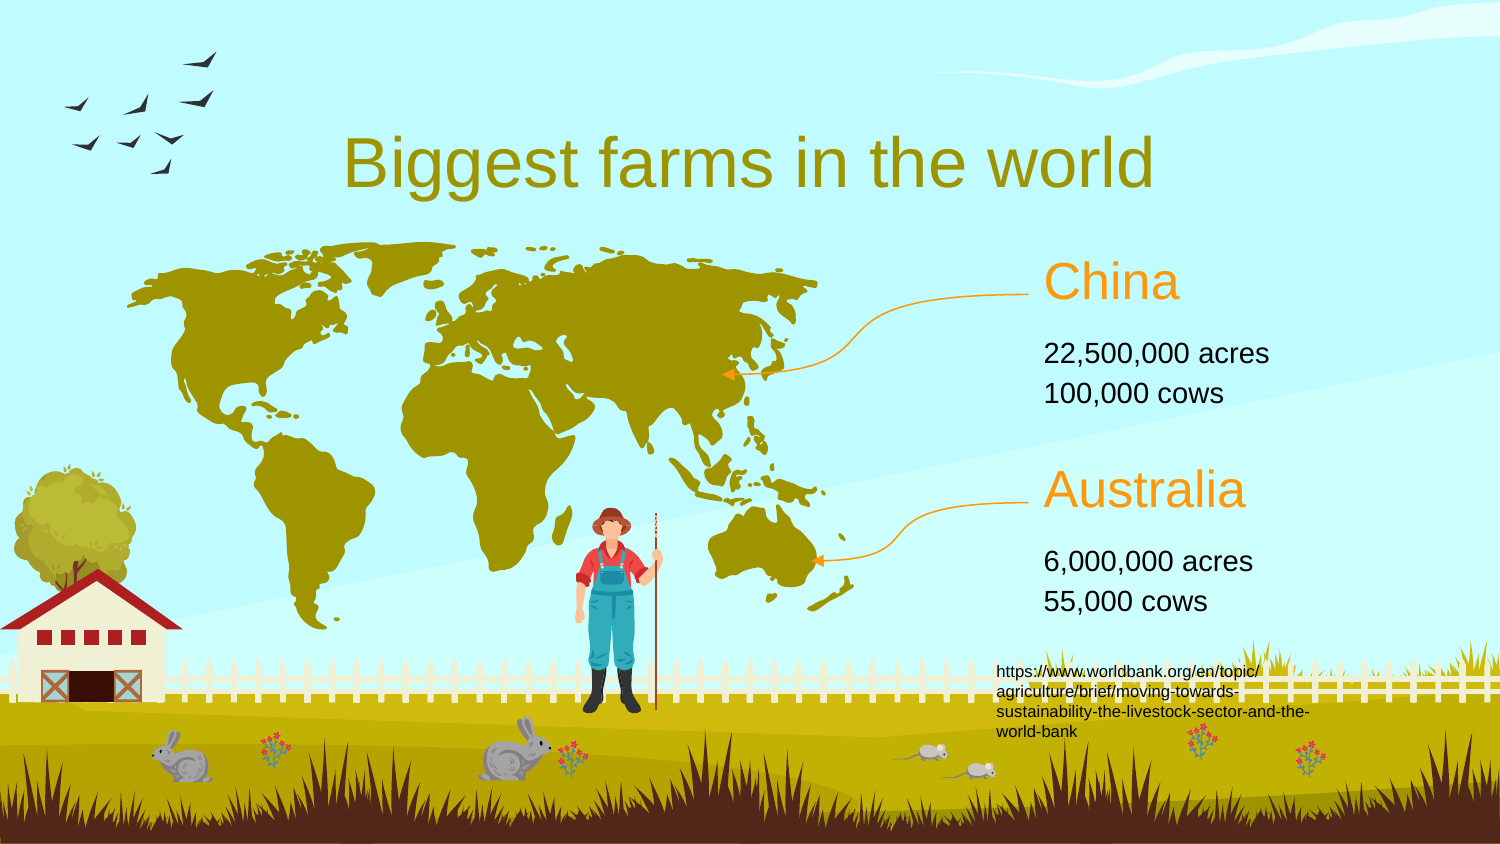

# Biggest farms in the world

China
22,500,000 acres
100,000 cows
Australia

6,000,000 acres
55,000 cows
https://www.worldbank.org/en/topic/agriculture/brief/moving-towards-sustainability-the-livestock-sector-and-the-world-bank